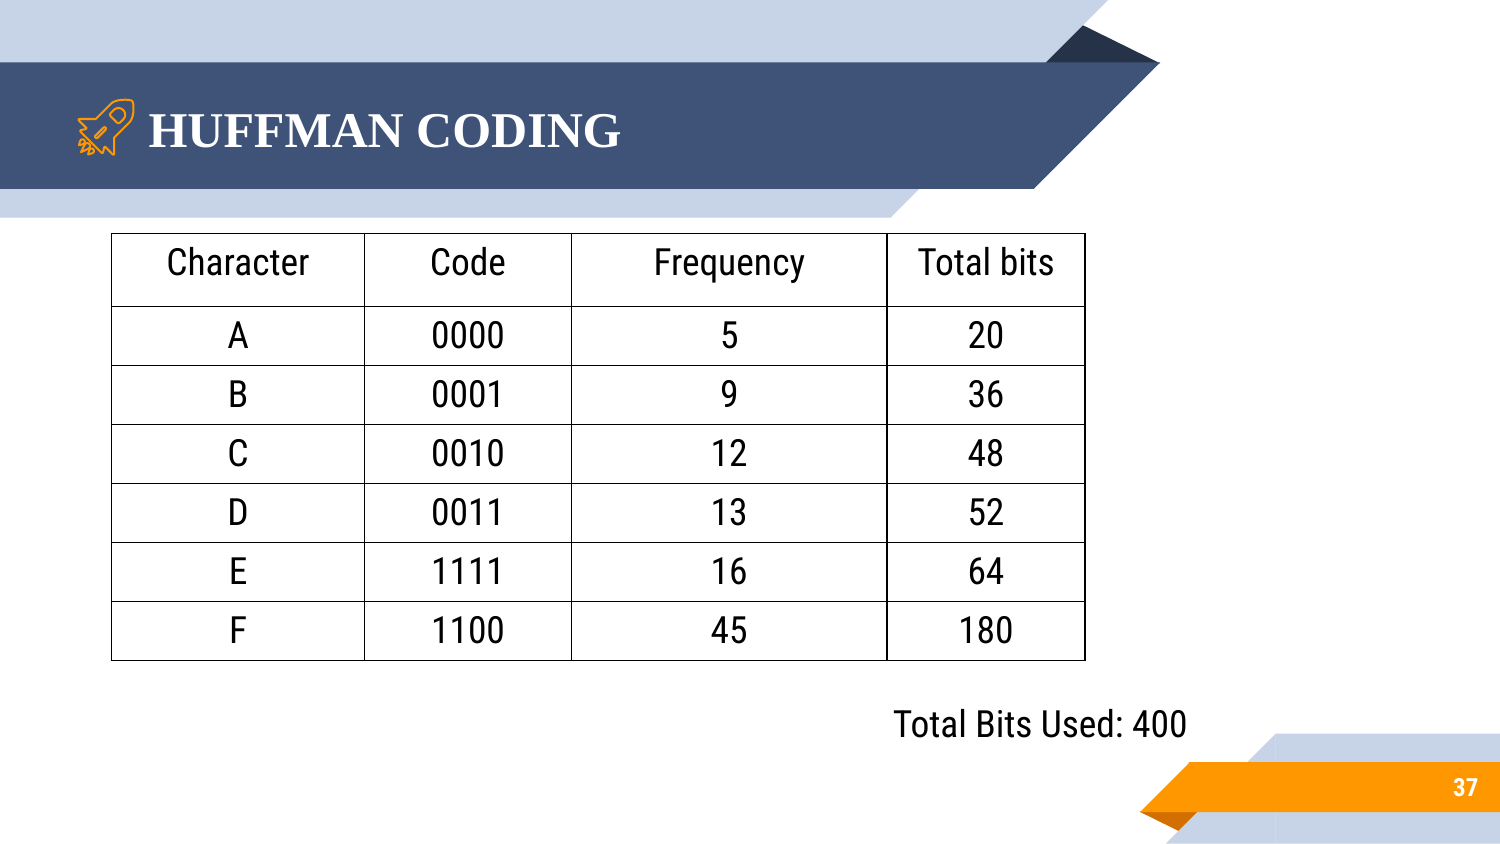

# HUFFMAN CODING

| Character | Code | Frequency | Total bits |
| --- | --- | --- | --- |
| A | 0000 | 5 | 20 |
| B | 0001 | 9 | 36 |
| C | 0010 | 12 | 48 |
| D | 0011 | 13 | 52 |
| E | 1111 | 16 | 64 |
| F | 1100 | 45 | 180 |
Total Bits Used: 400
37